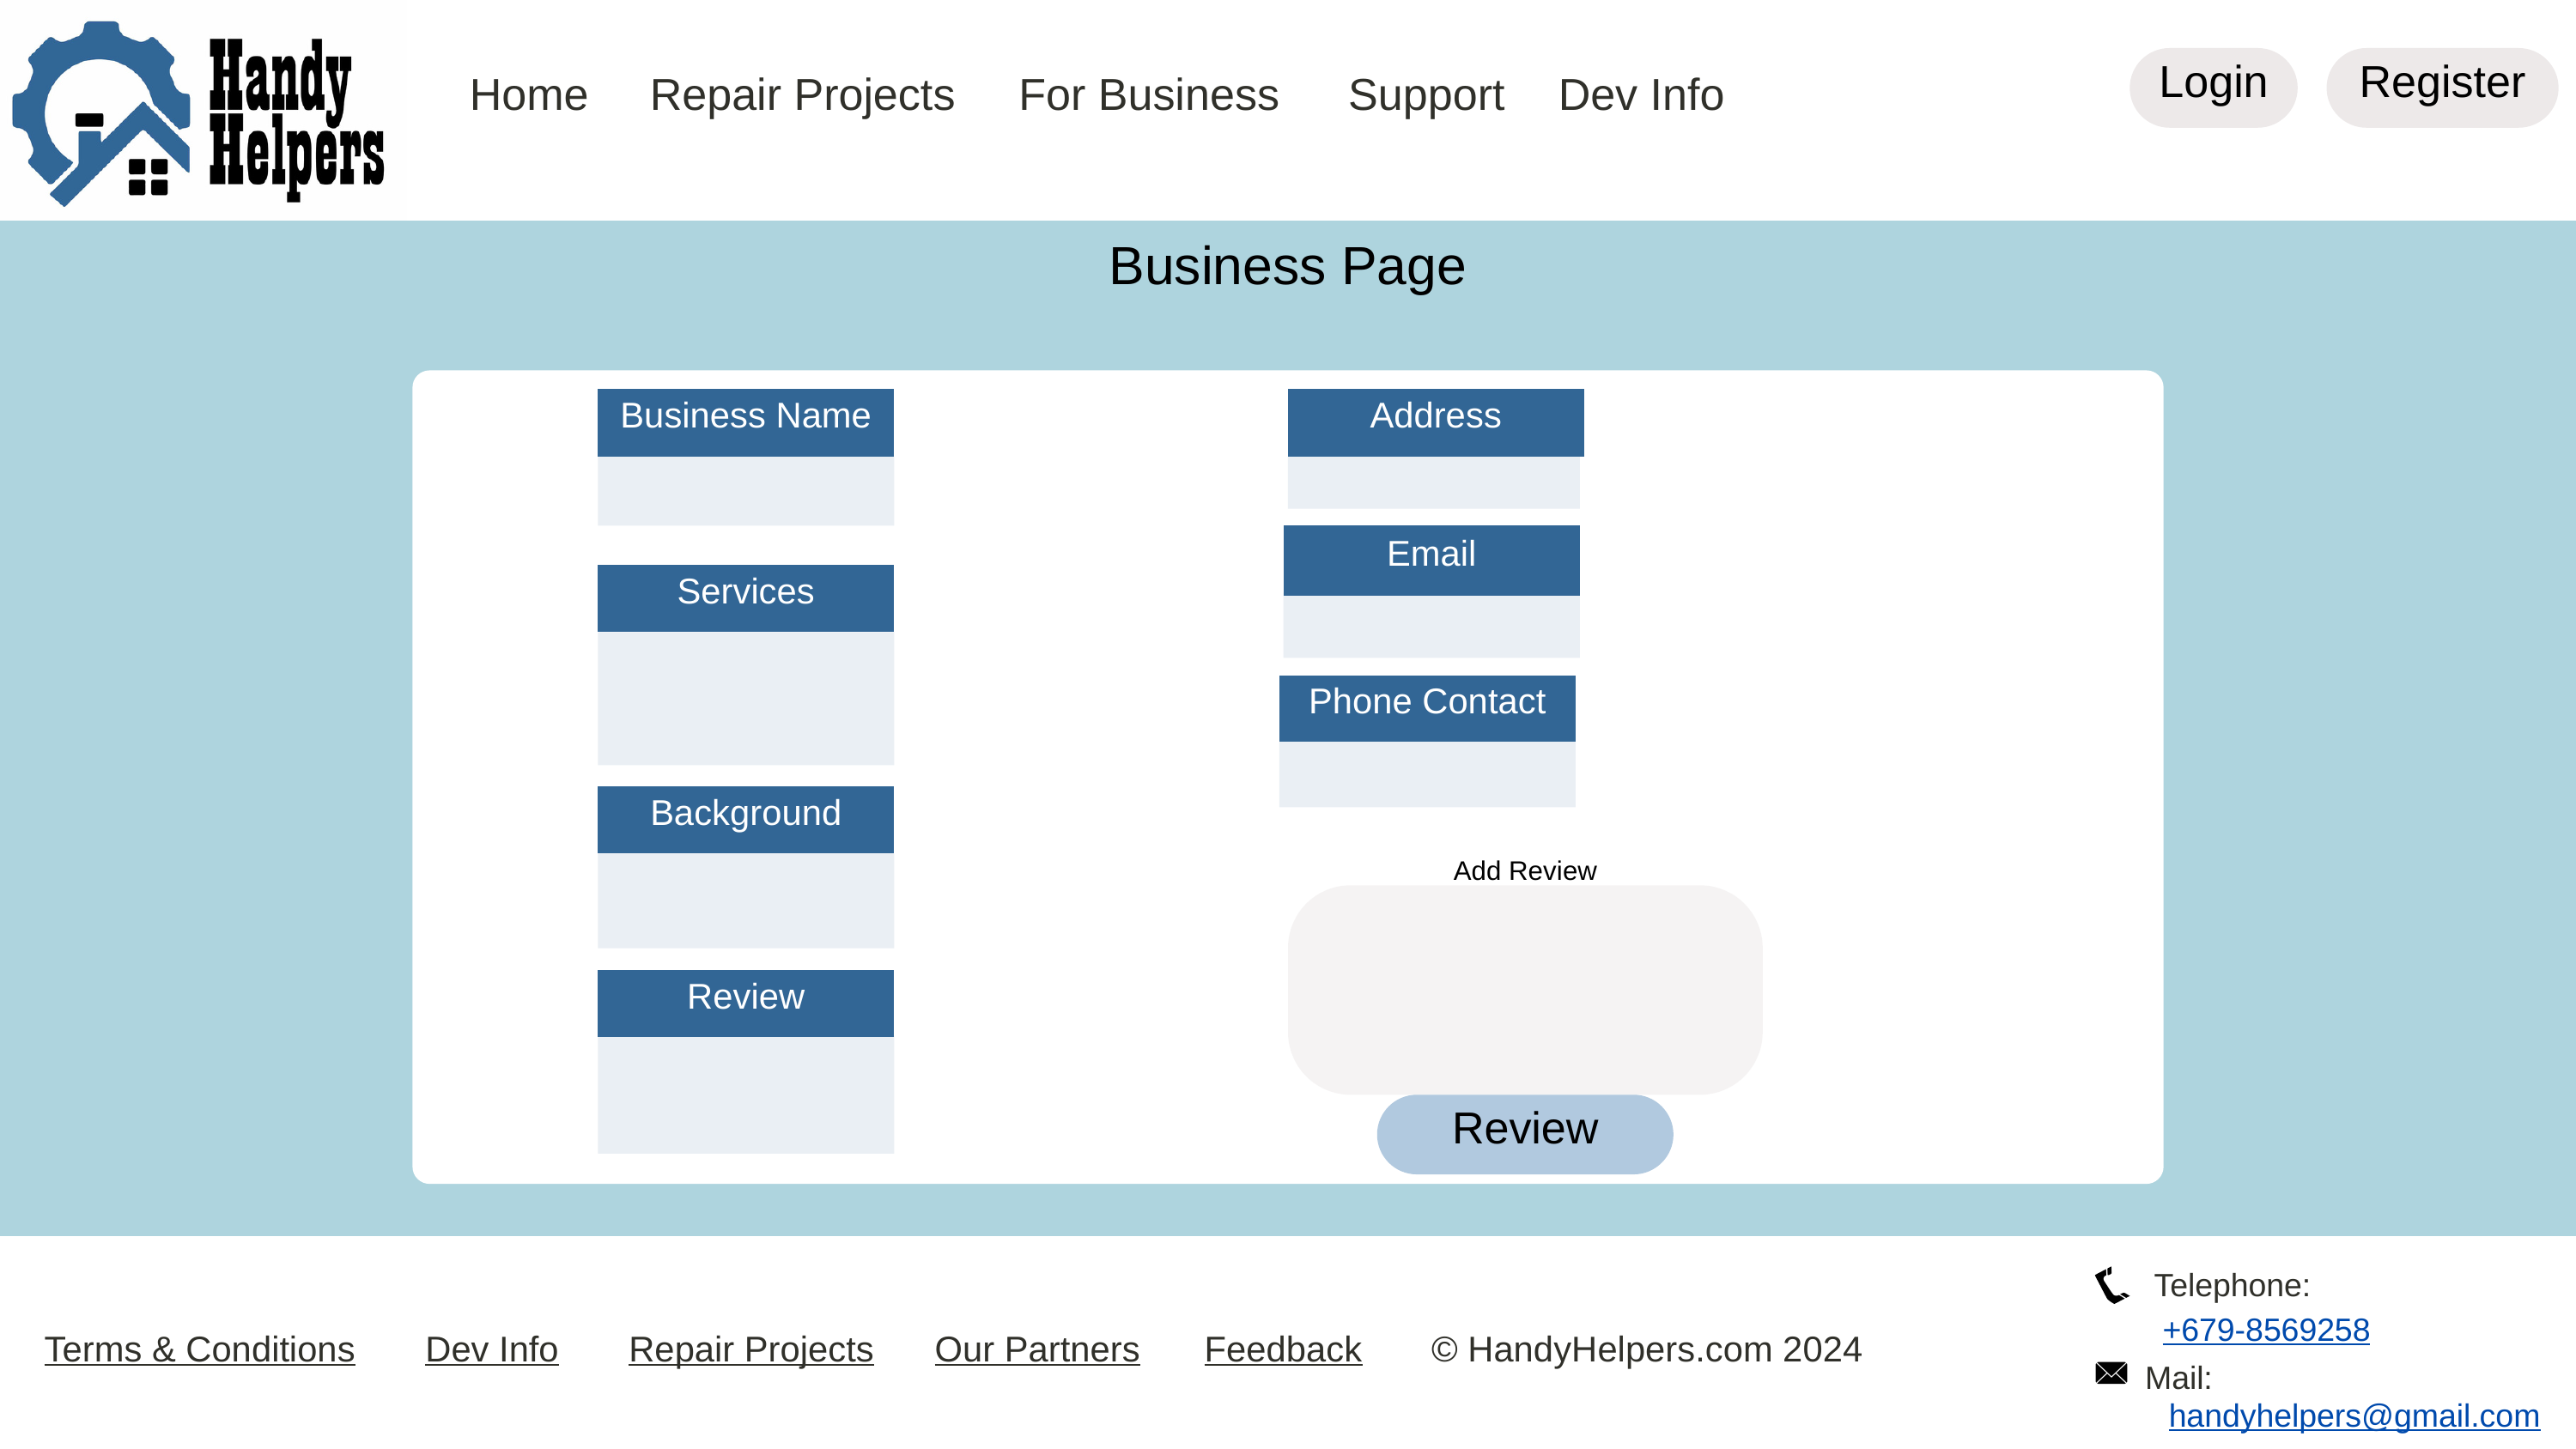

Login

Register
Home
Repair Projects
For Business
Support
Dev Info
Business Page

Business Name

Address

Email

Services

Phone Contact

Background
Add Review

Review

Review
Telephone:

+679-8569258
Terms & Conditions
Dev Info
Repair Projects
Our Partners
Feedback
© HandyHelpers.com 2024
Mail:

handyhelpers@gmail.com